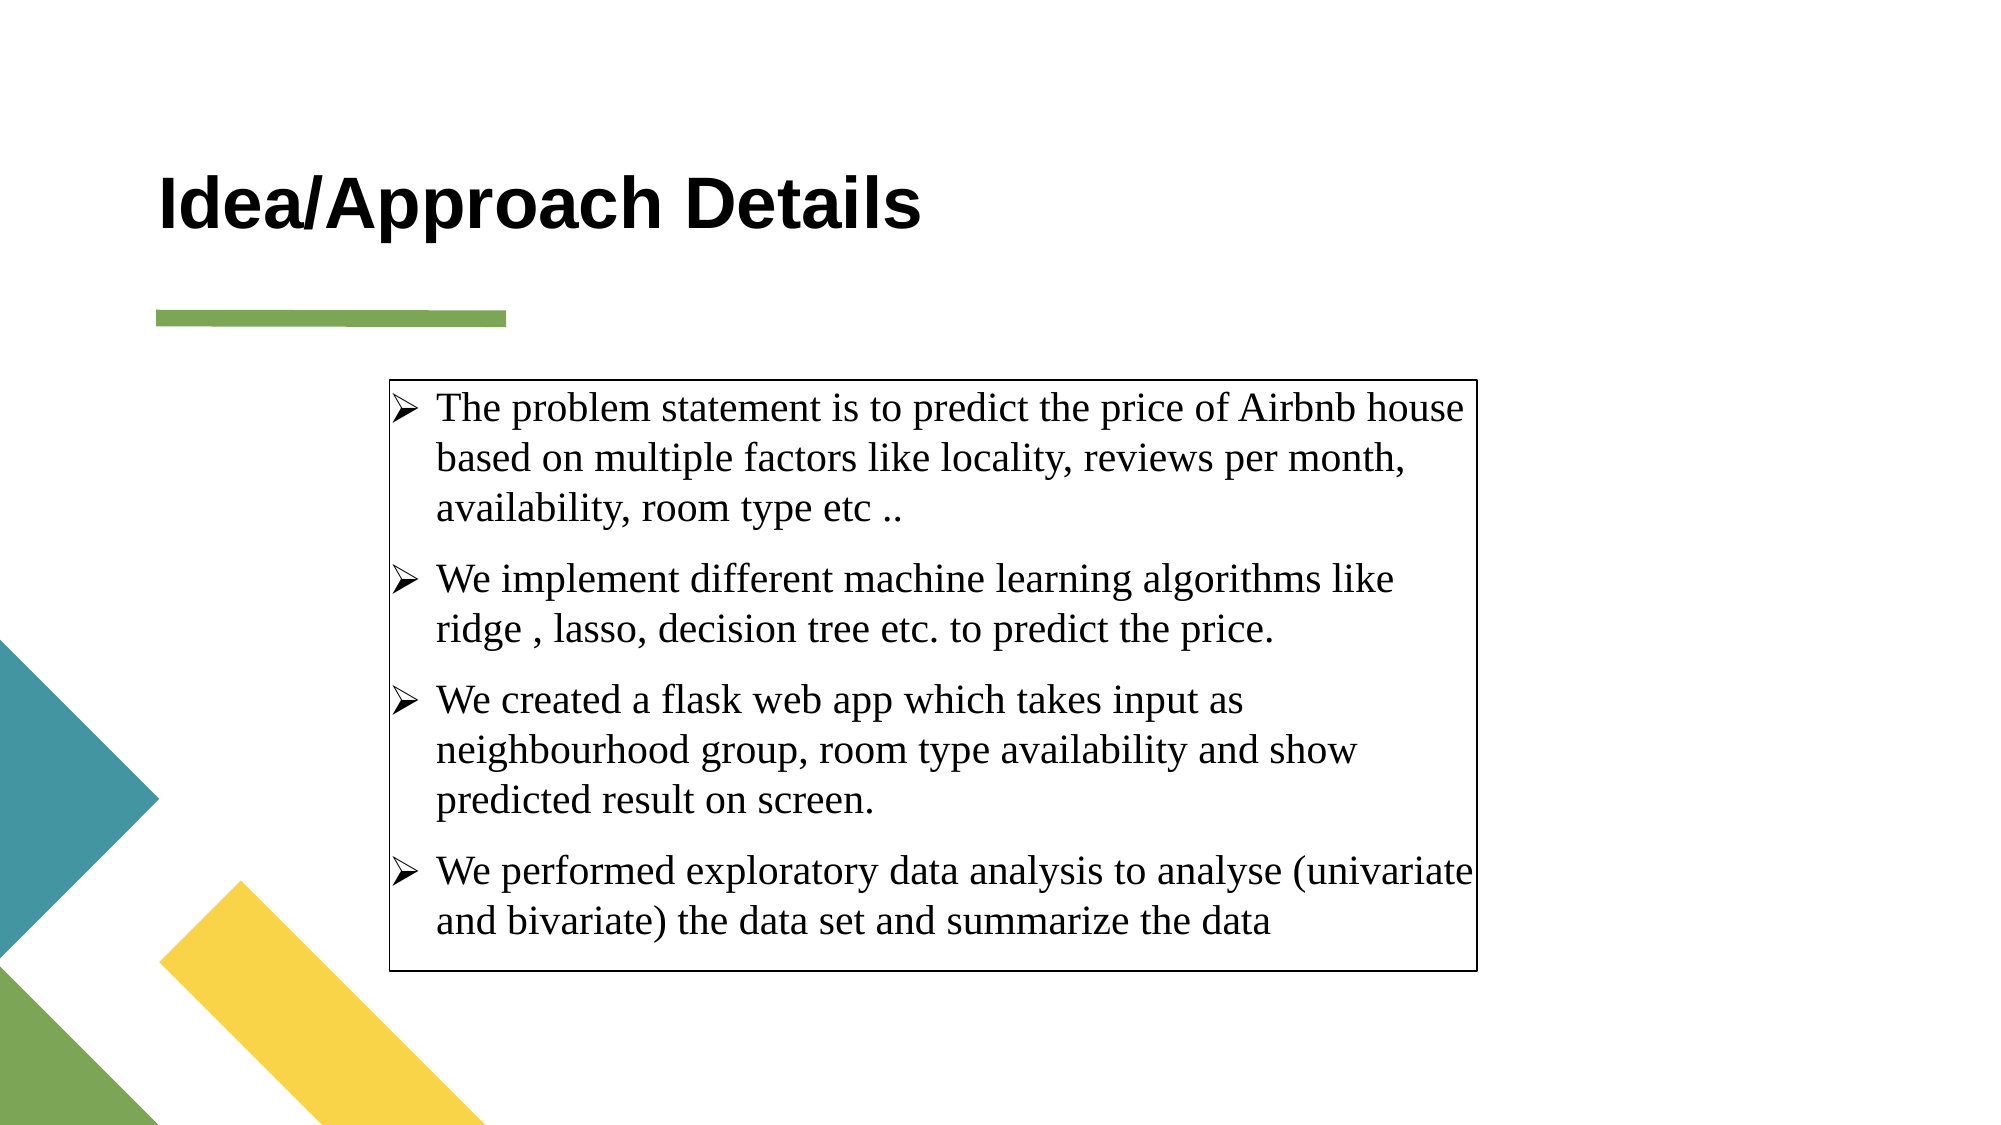

# Idea/Approach Details
The problem statement is to predict the price of Airbnb house based on multiple factors like locality, reviews per month, availability, room type etc ..
We implement different machine learning algorithms like ridge , lasso, decision tree etc. to predict the price.
We created a flask web app which takes input as neighbourhood group, room type availability and show predicted result on screen.
We performed exploratory data analysis to analyse (univariate and bivariate) the data set and summarize the data